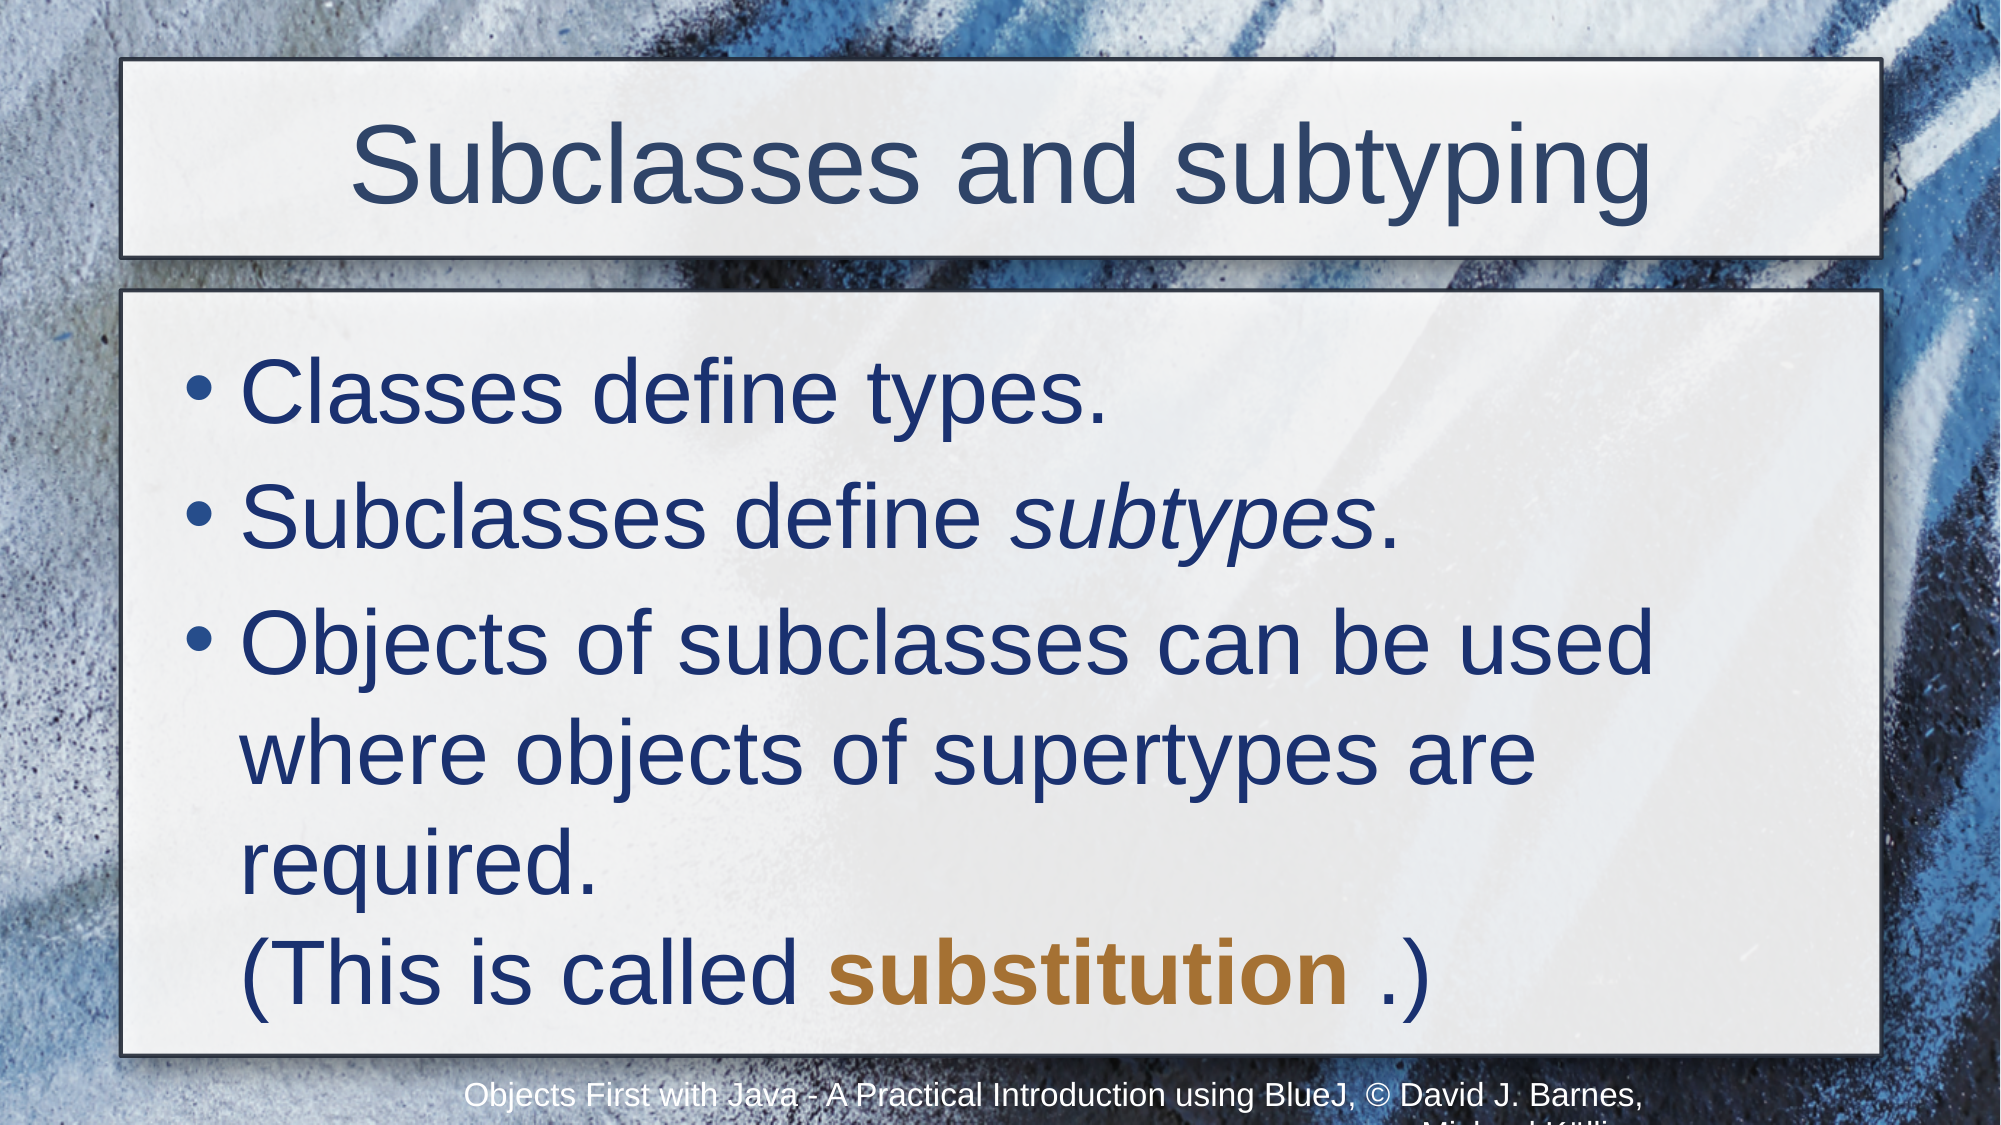

# Subclasses and subtyping
Classes define types.
Subclasses define subtypes.
Objects of subclasses can be used where objects of supertypes are required.
(This is called substitution .)